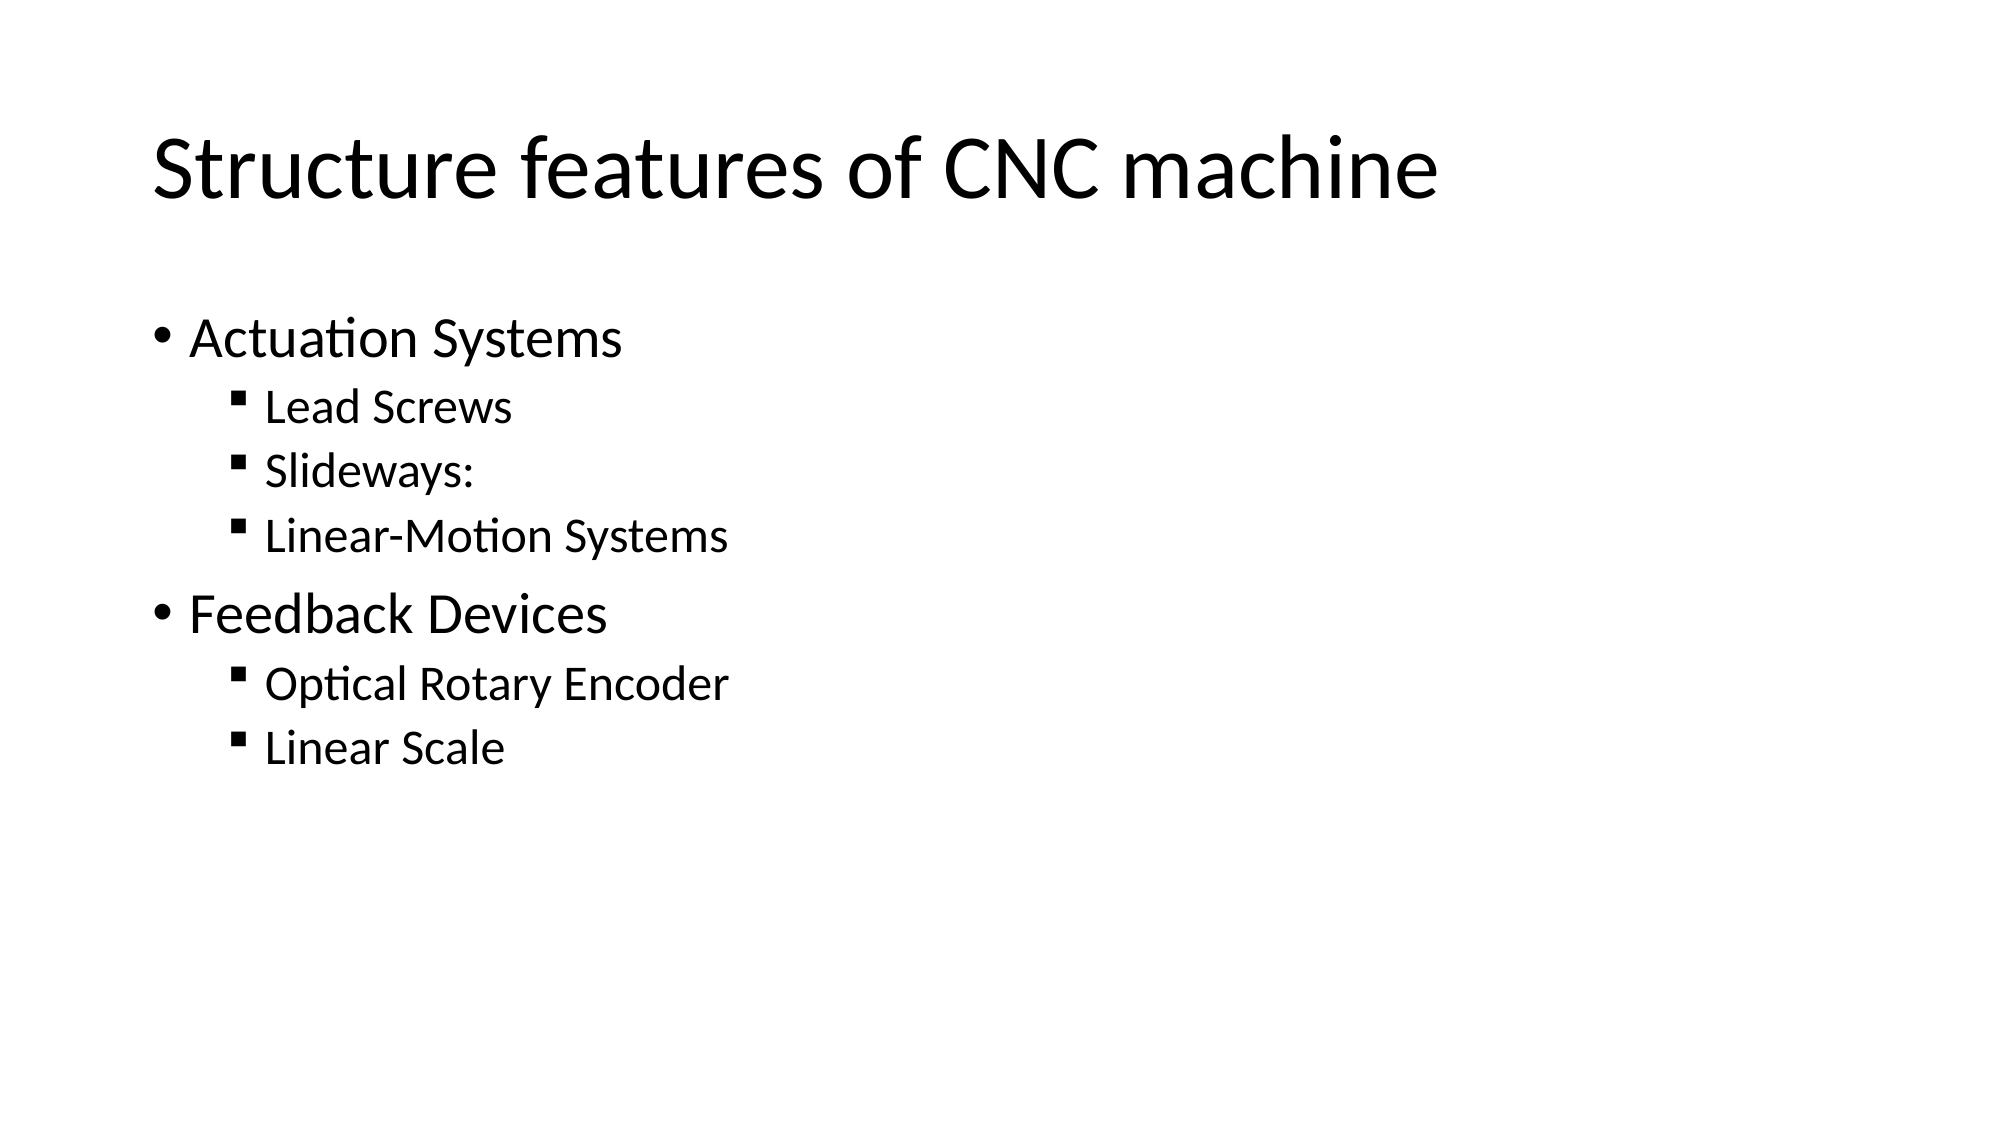

# Structure features of CNC machine
Actuation Systems
Lead Screws
Slideways:
Linear-Motion Systems
Feedback Devices
Optical Rotary Encoder
Linear Scale